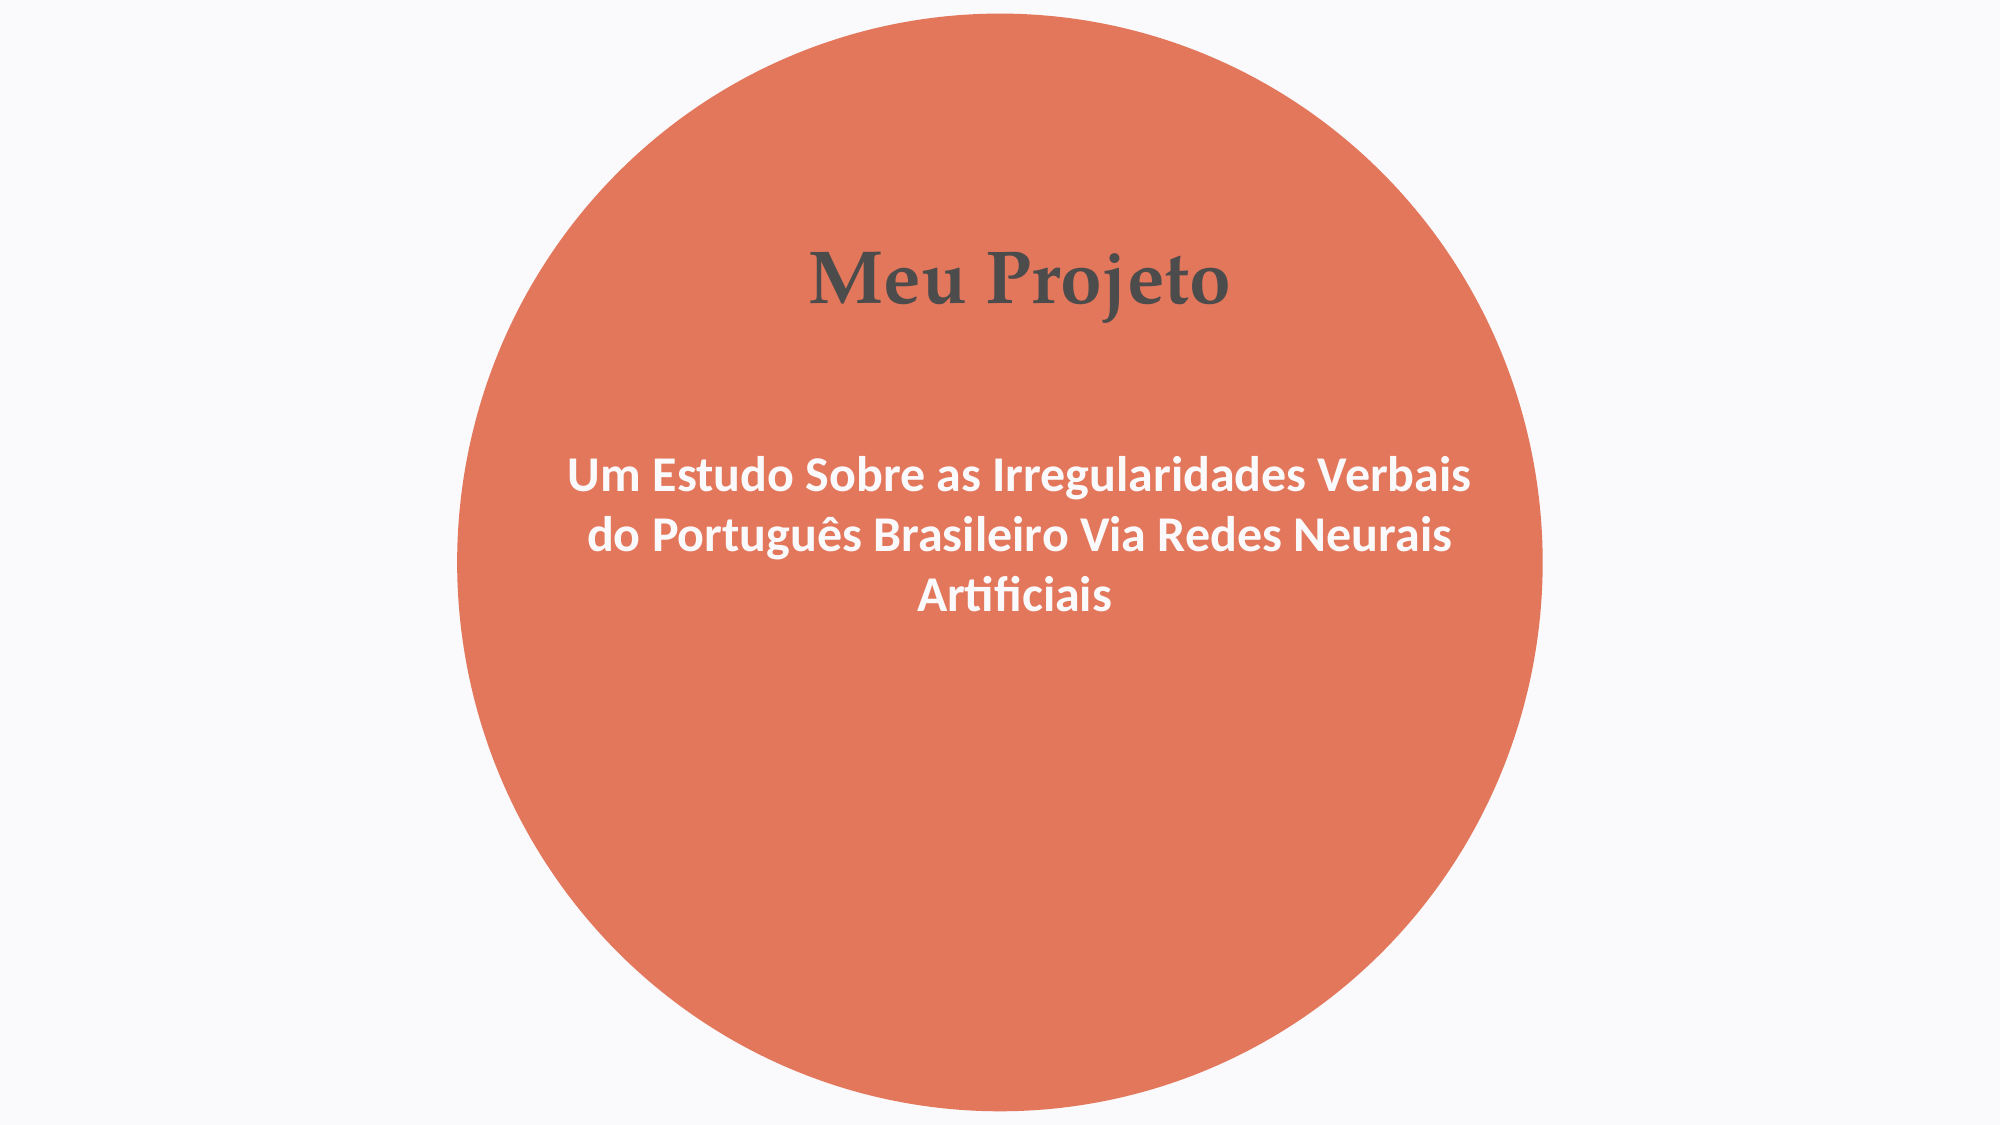

Meu Projeto
Um Estudo Sobre as Irregularidades Verbais do Português Brasileiro Via Redes Neurais Artificiais